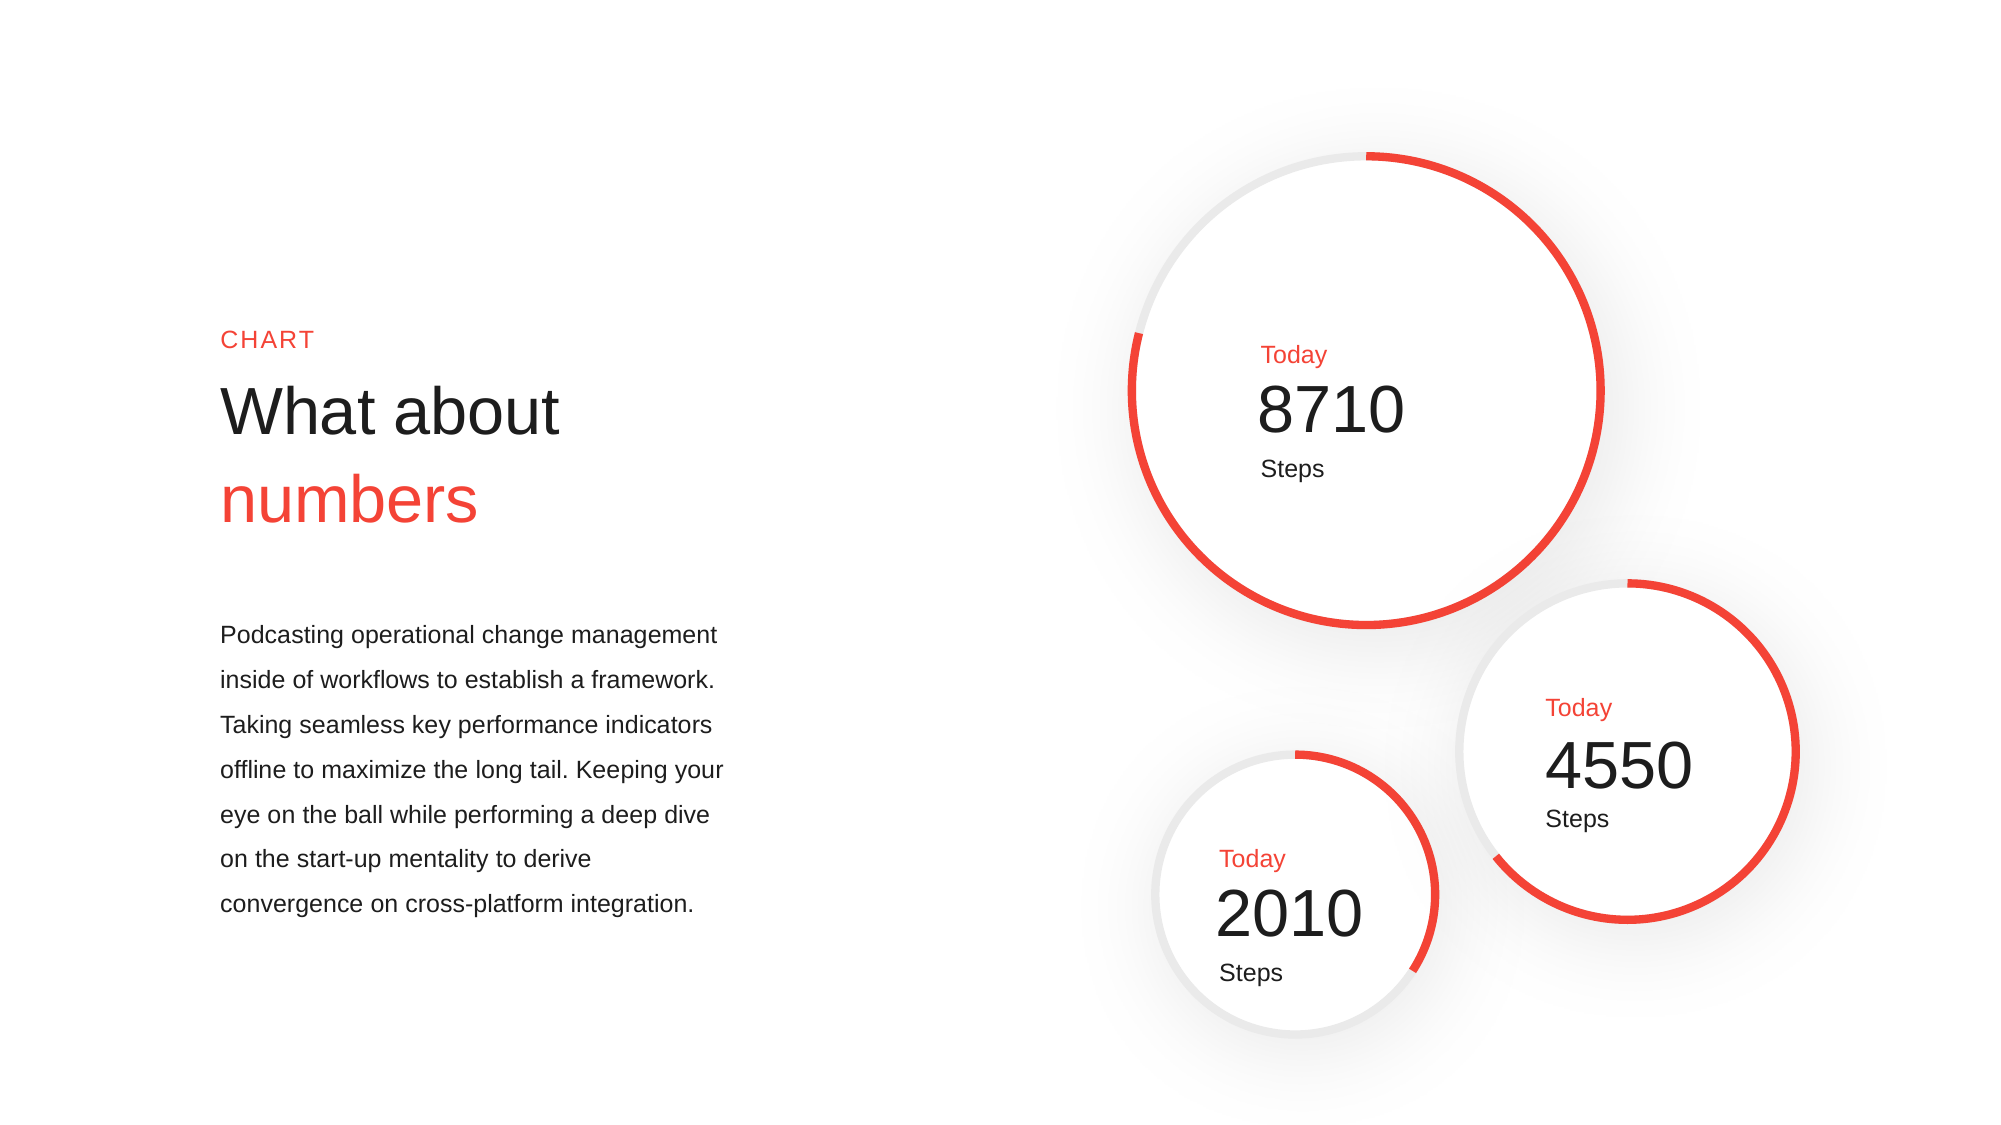

Today
8710
Steps
CHART
What about
numbers

Today
4550
Steps
Podcasting operational change management inside of workflows to establish a framework. Taking seamless key performance indicators offline to maximize the long tail. Keeping your eye on the ball while performing a deep dive on the start-up mentality to derive convergence on cross-platform integration.

Today
2010
Steps